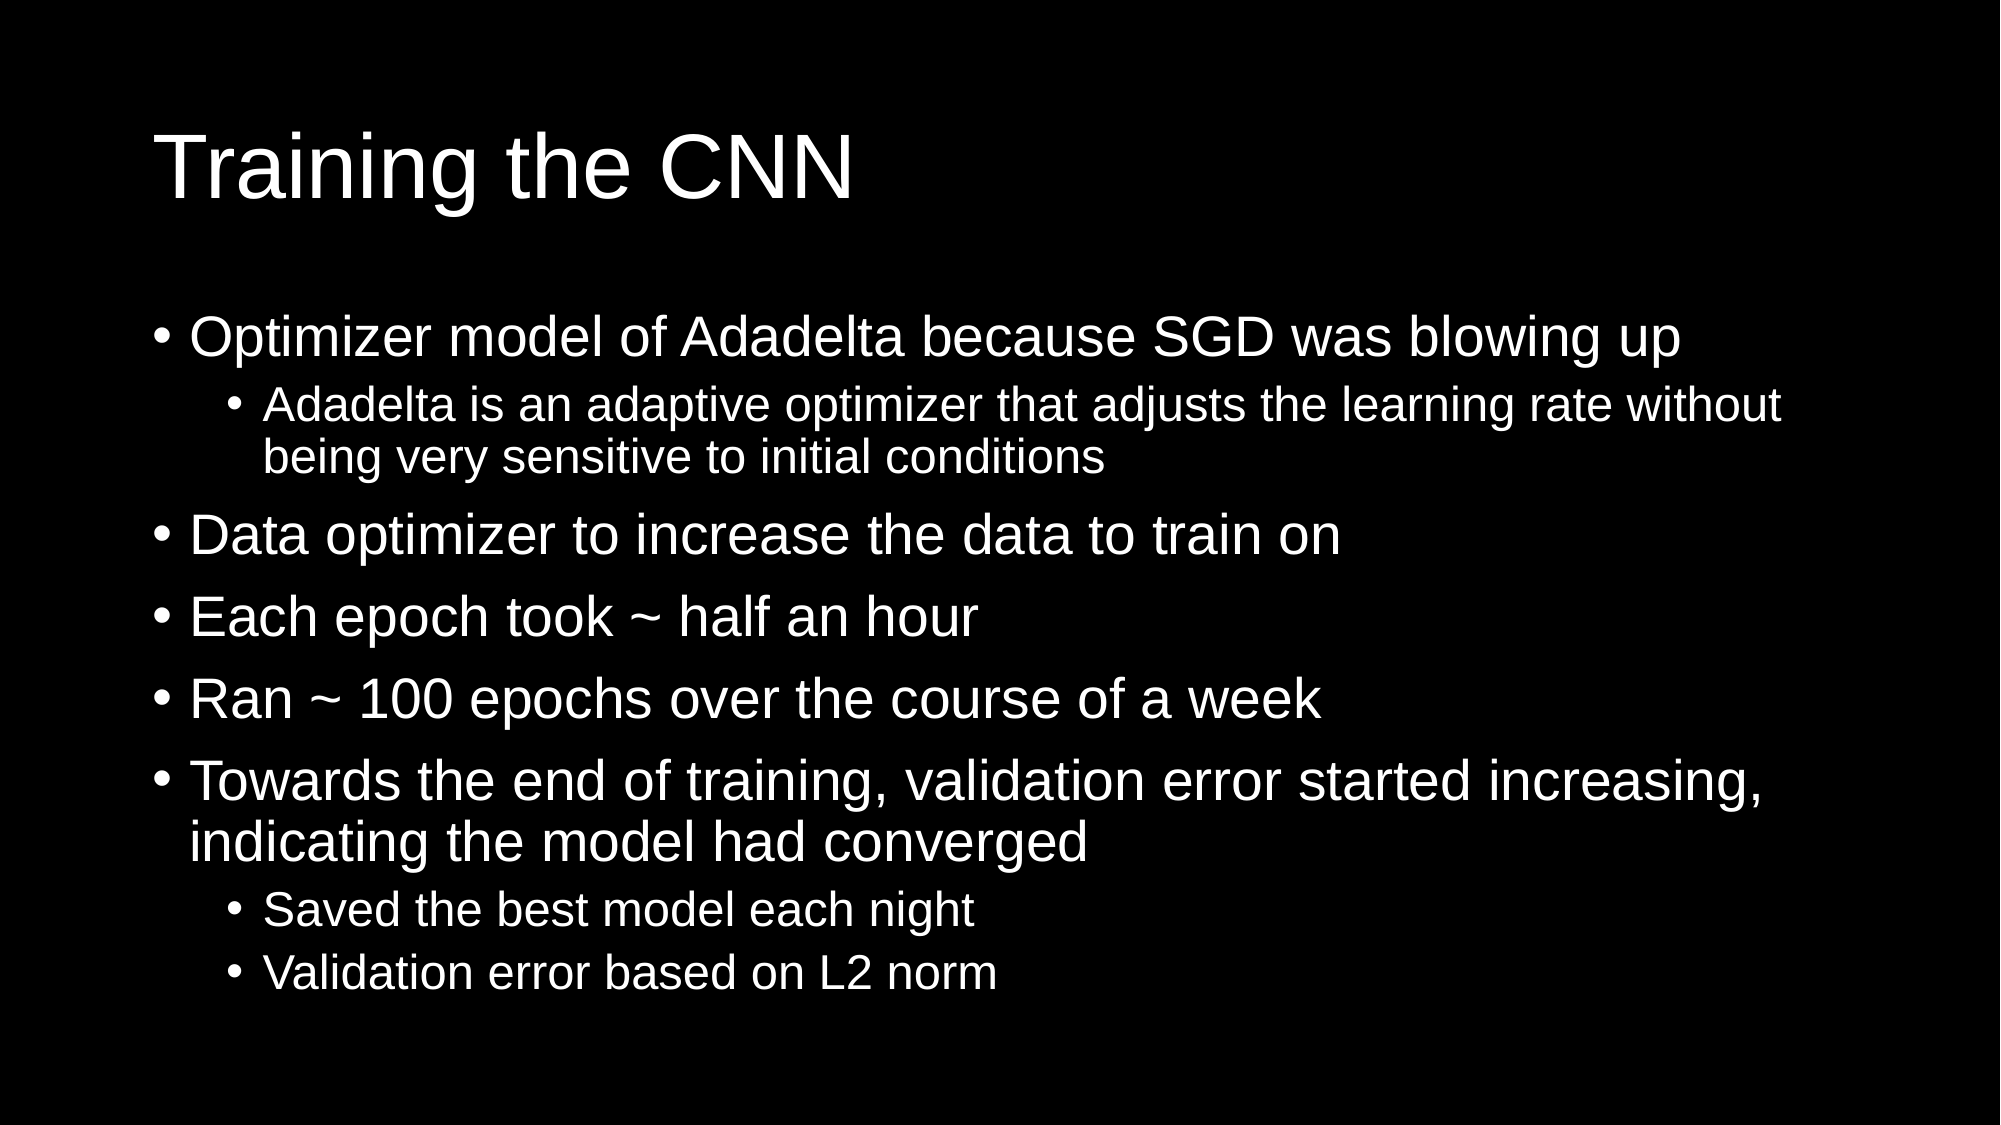

# Training the CNN
Optimizer model of Adadelta because SGD was blowing up
Adadelta is an adaptive optimizer that adjusts the learning rate without being very sensitive to initial conditions
Data optimizer to increase the data to train on
Each epoch took ~ half an hour
Ran ~ 100 epochs over the course of a week
Towards the end of training, validation error started increasing, indicating the model had converged
Saved the best model each night
Validation error based on L2 norm